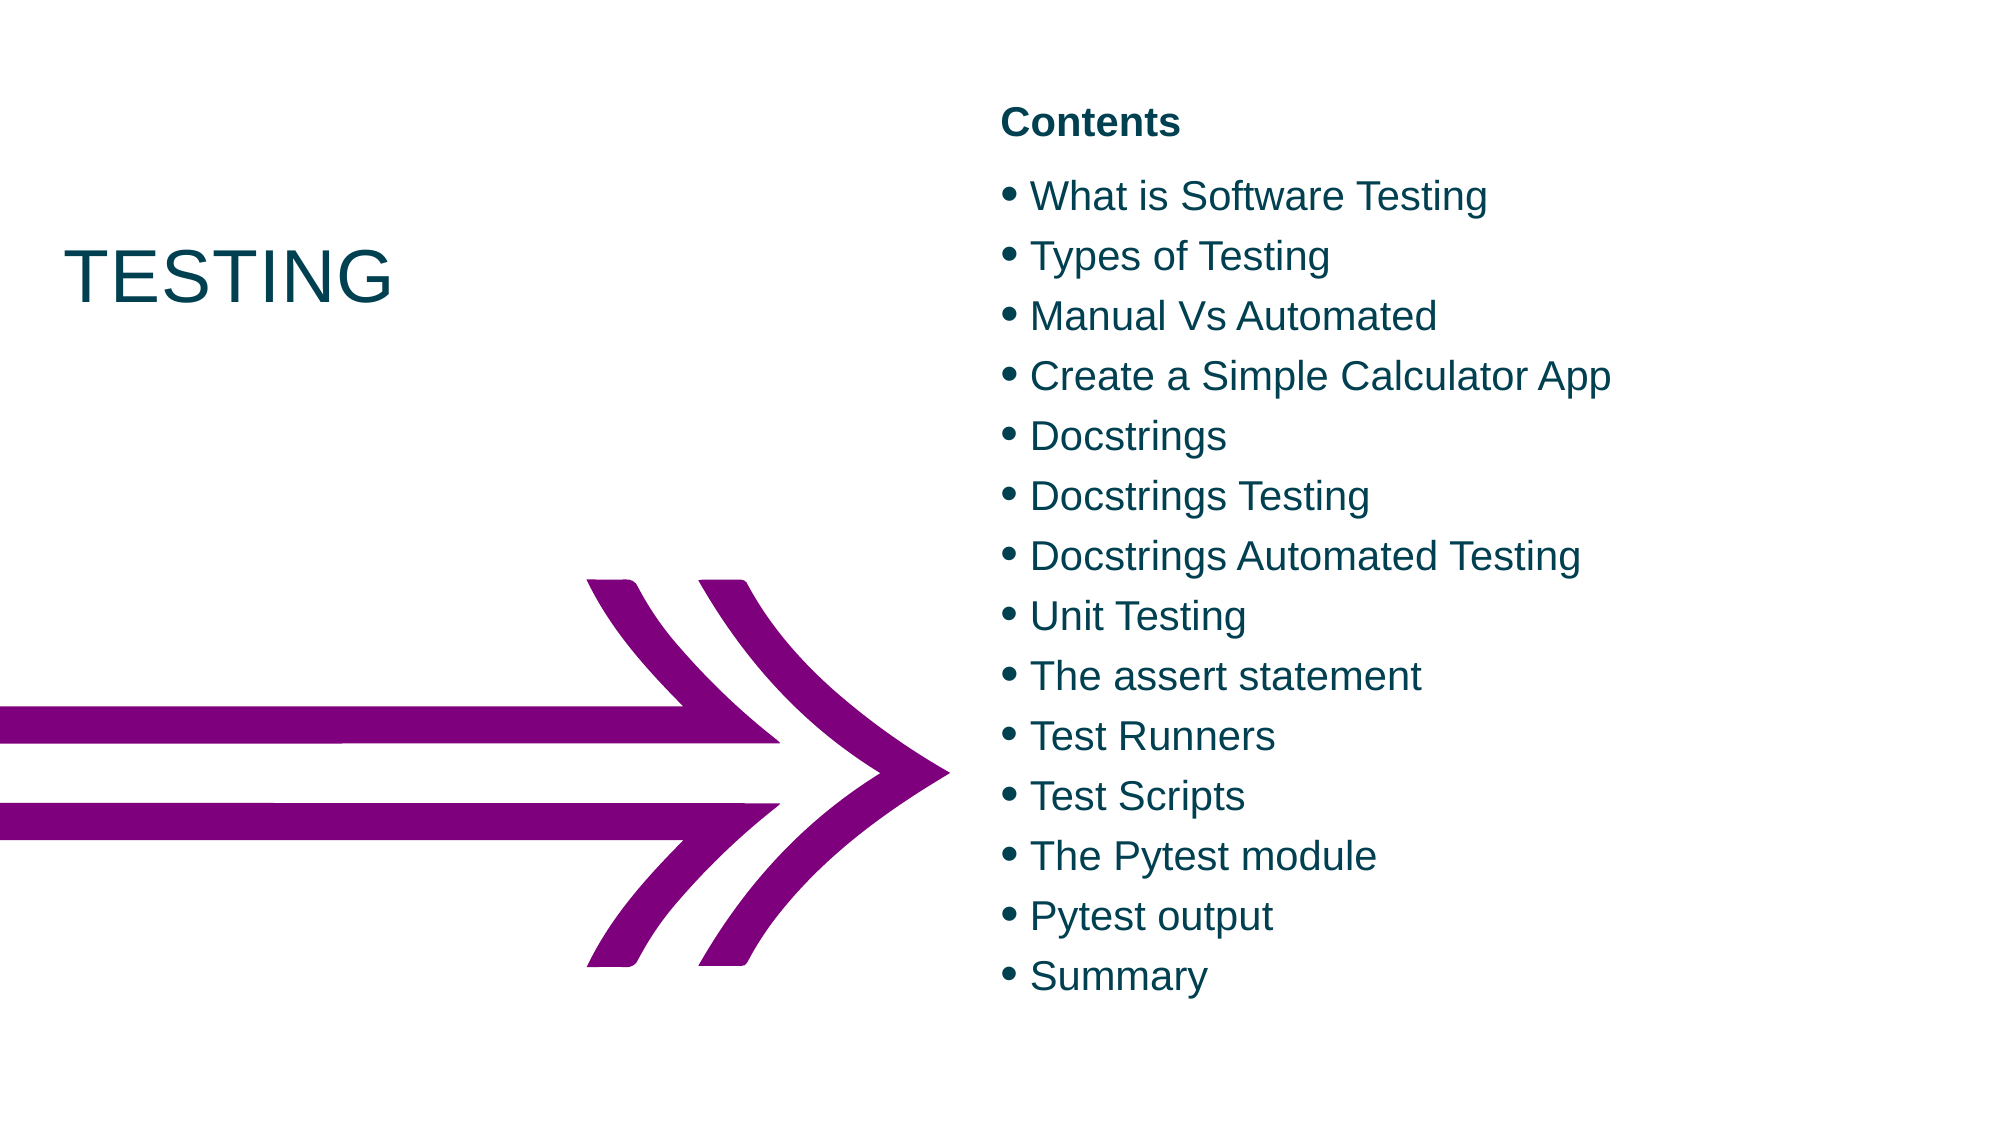

Contents
What is Software Testing
Types of Testing
Manual Vs Automated
Create a Simple Calculator App
Docstrings
Docstrings Testing
Docstrings Automated Testing
Unit Testing
The assert statement
Test Runners
Test Scripts
The Pytest module
Pytest output
Summary

testing